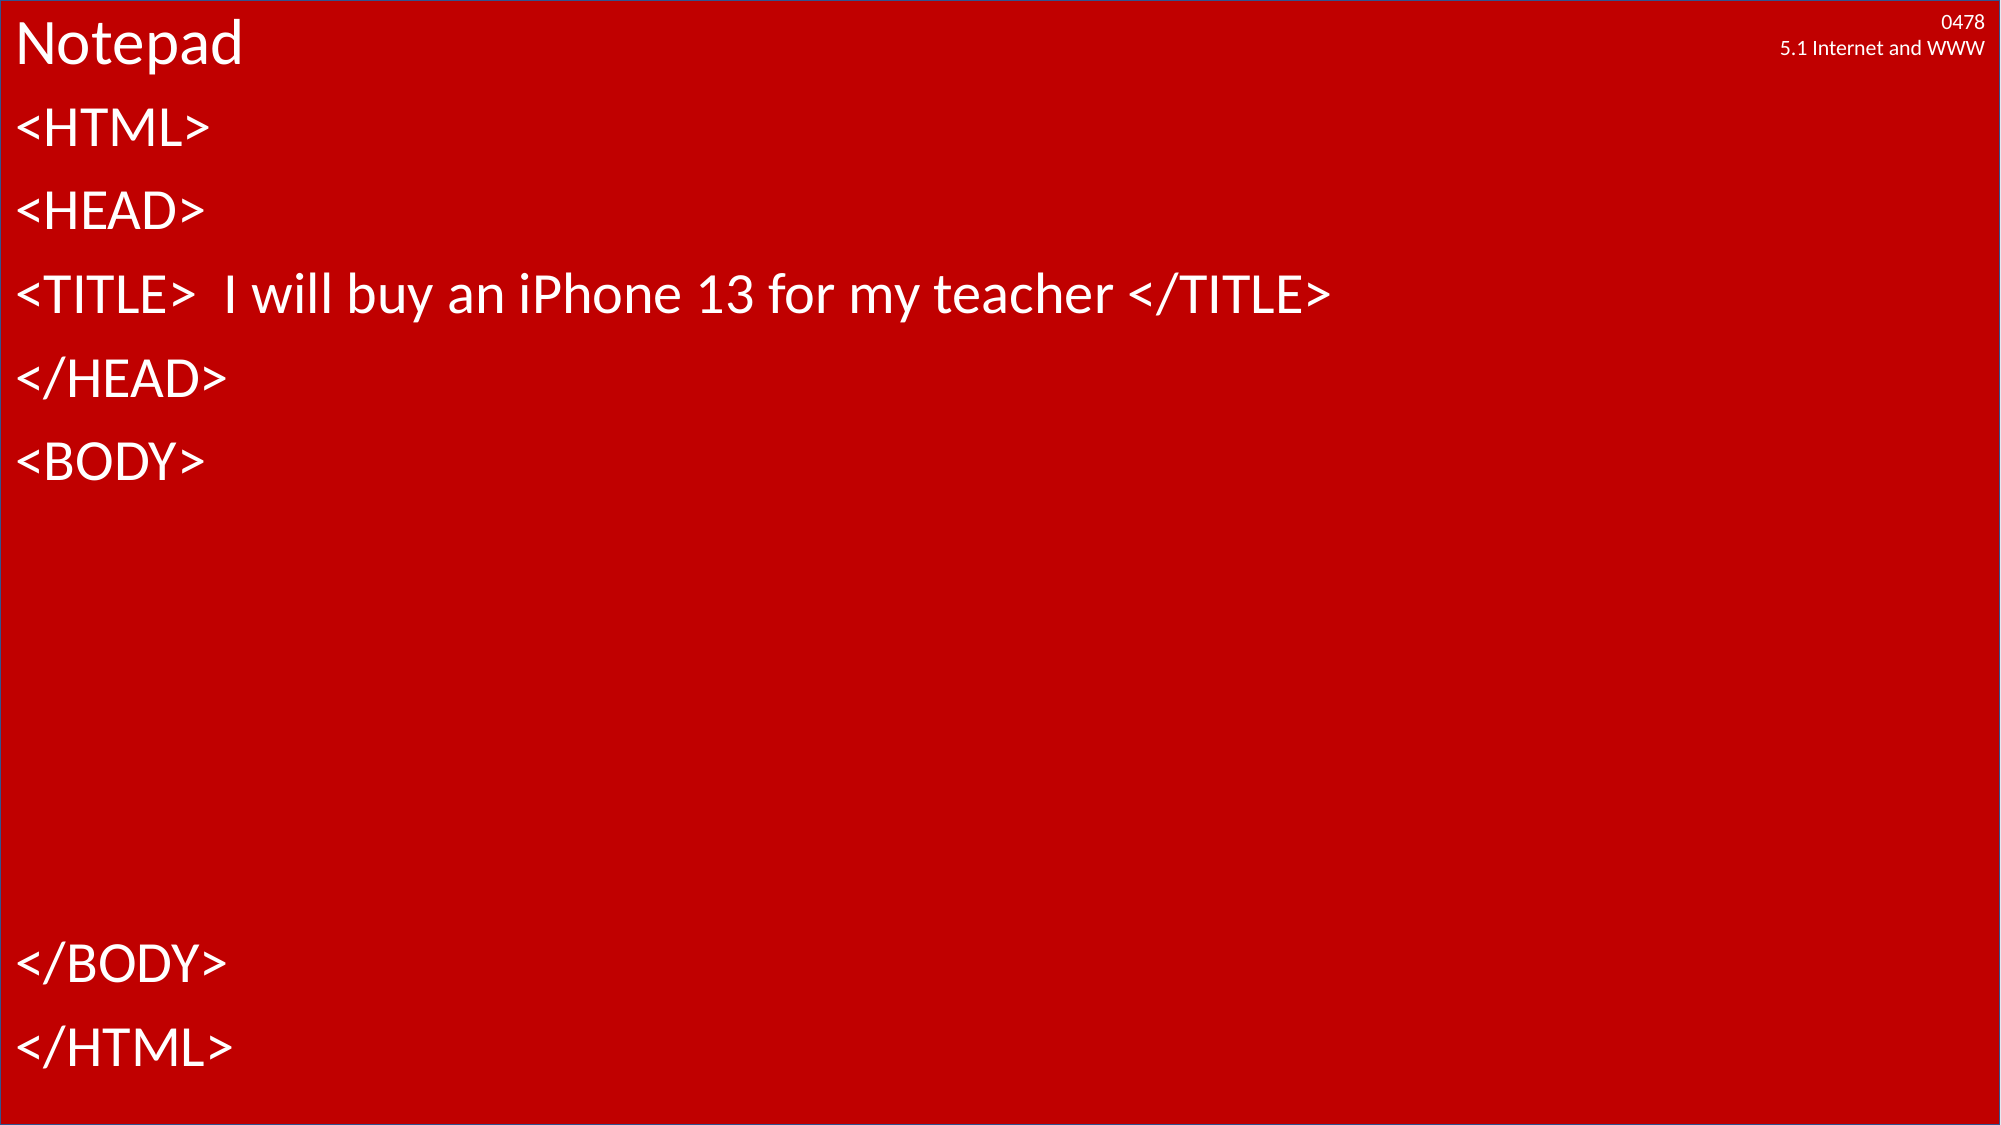

# Notepad
<HTML>
<HEAD>
<TITLE>  I will buy an iPhone 13 for my teacher </TITLE>
</HEAD>
<BODY>

</BODY>
</HTML>